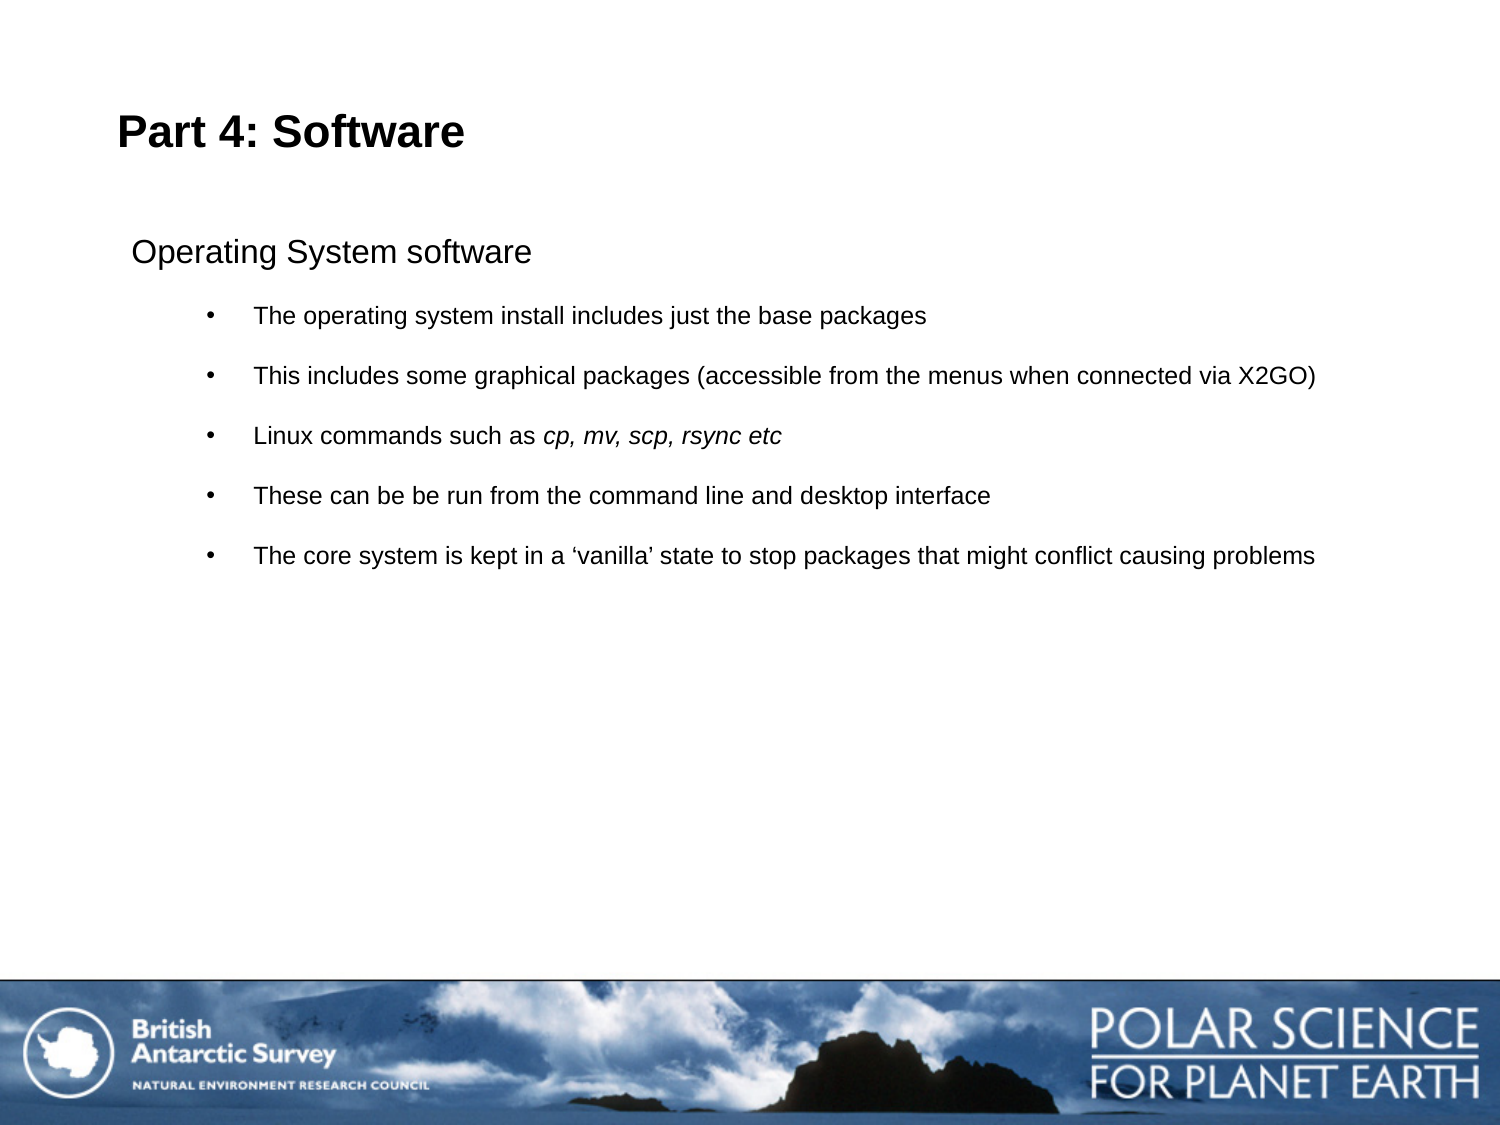

# Part 4: Software
Operating System software
The operating system install includes just the base packages
This includes some graphical packages (accessible from the menus when connected via X2GO)
Linux commands such as cp, mv, scp, rsync etc
These can be be run from the command line and desktop interface
The core system is kept in a ‘vanilla’ state to stop packages that might conflict causing problems